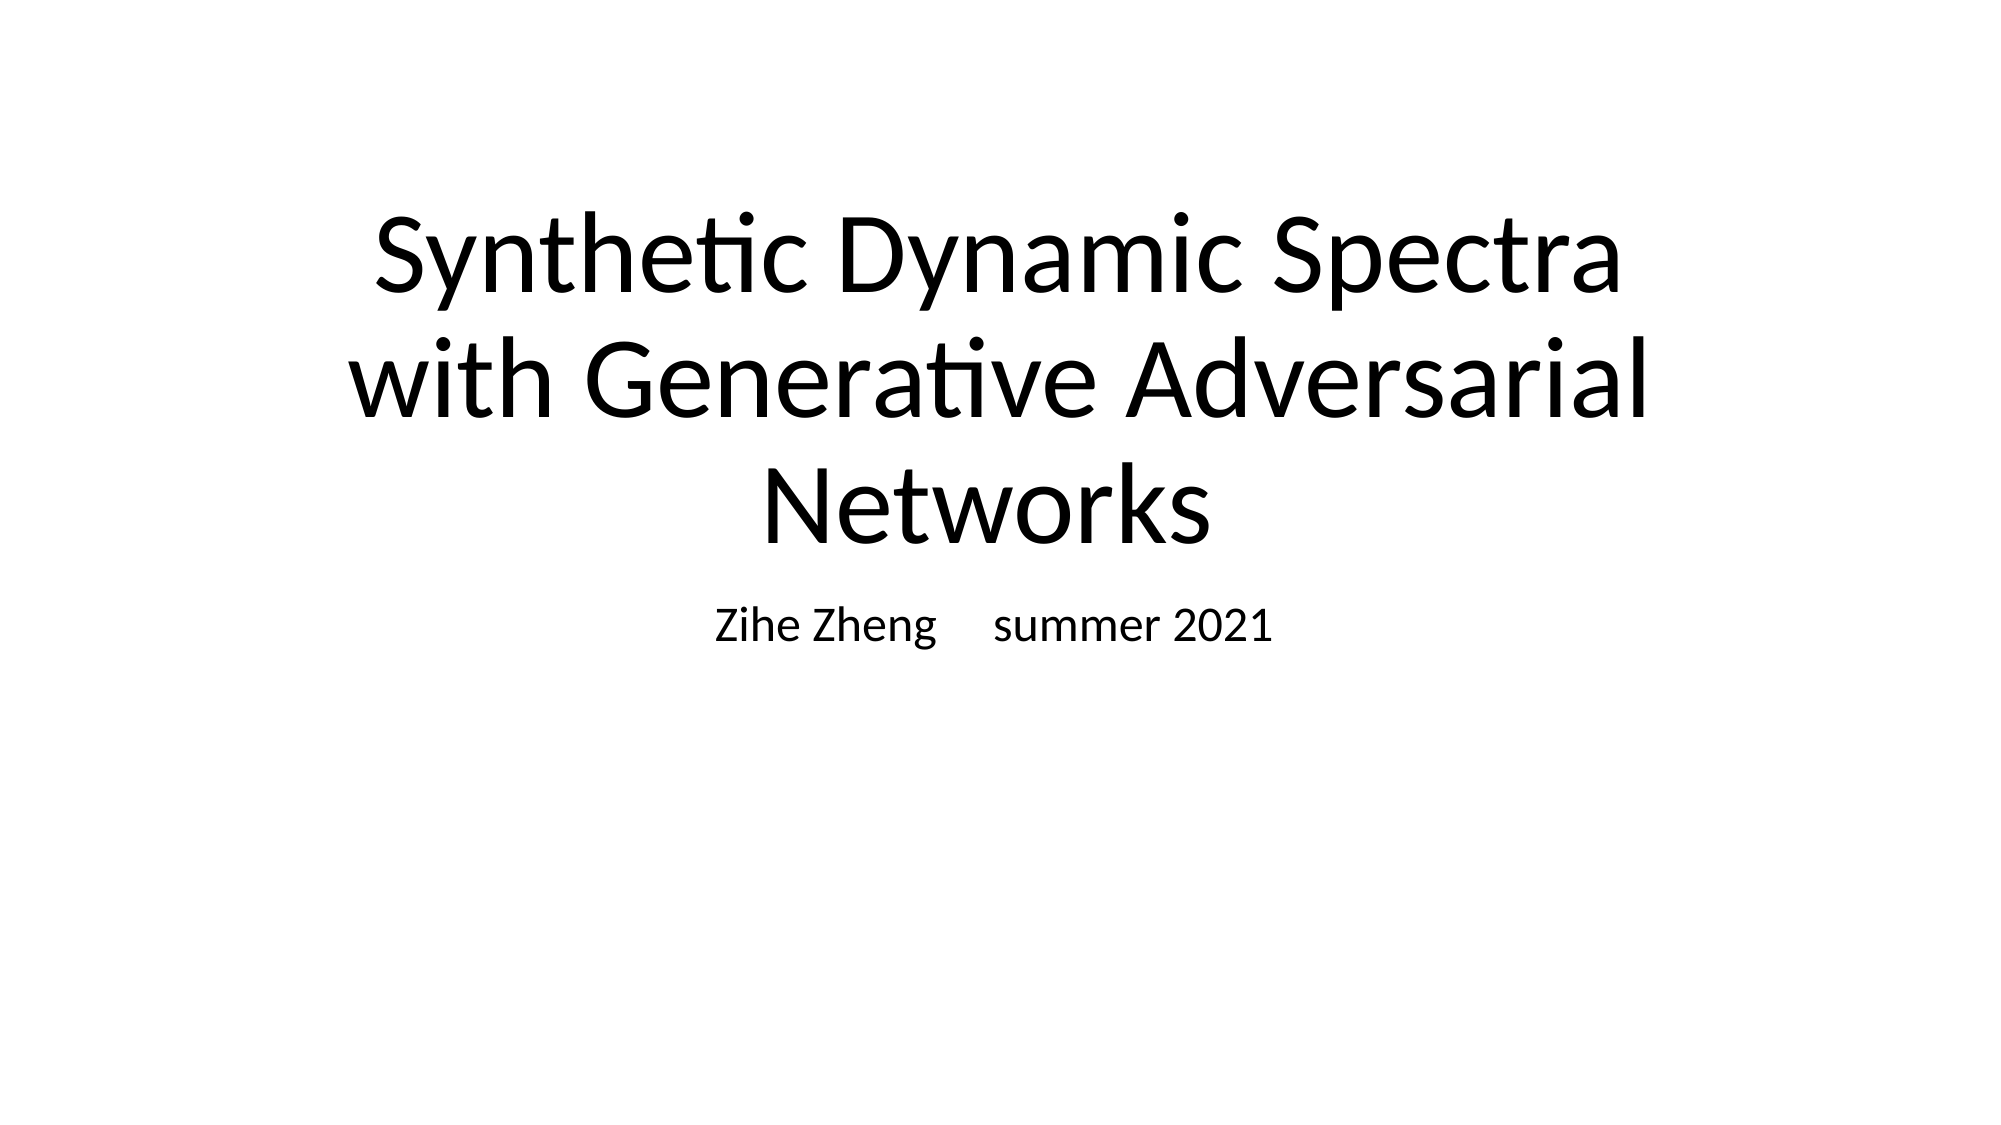

# Synthetic Dynamic Spectra with Generative Adversarial Networks
Zihe Zheng     summer 2021